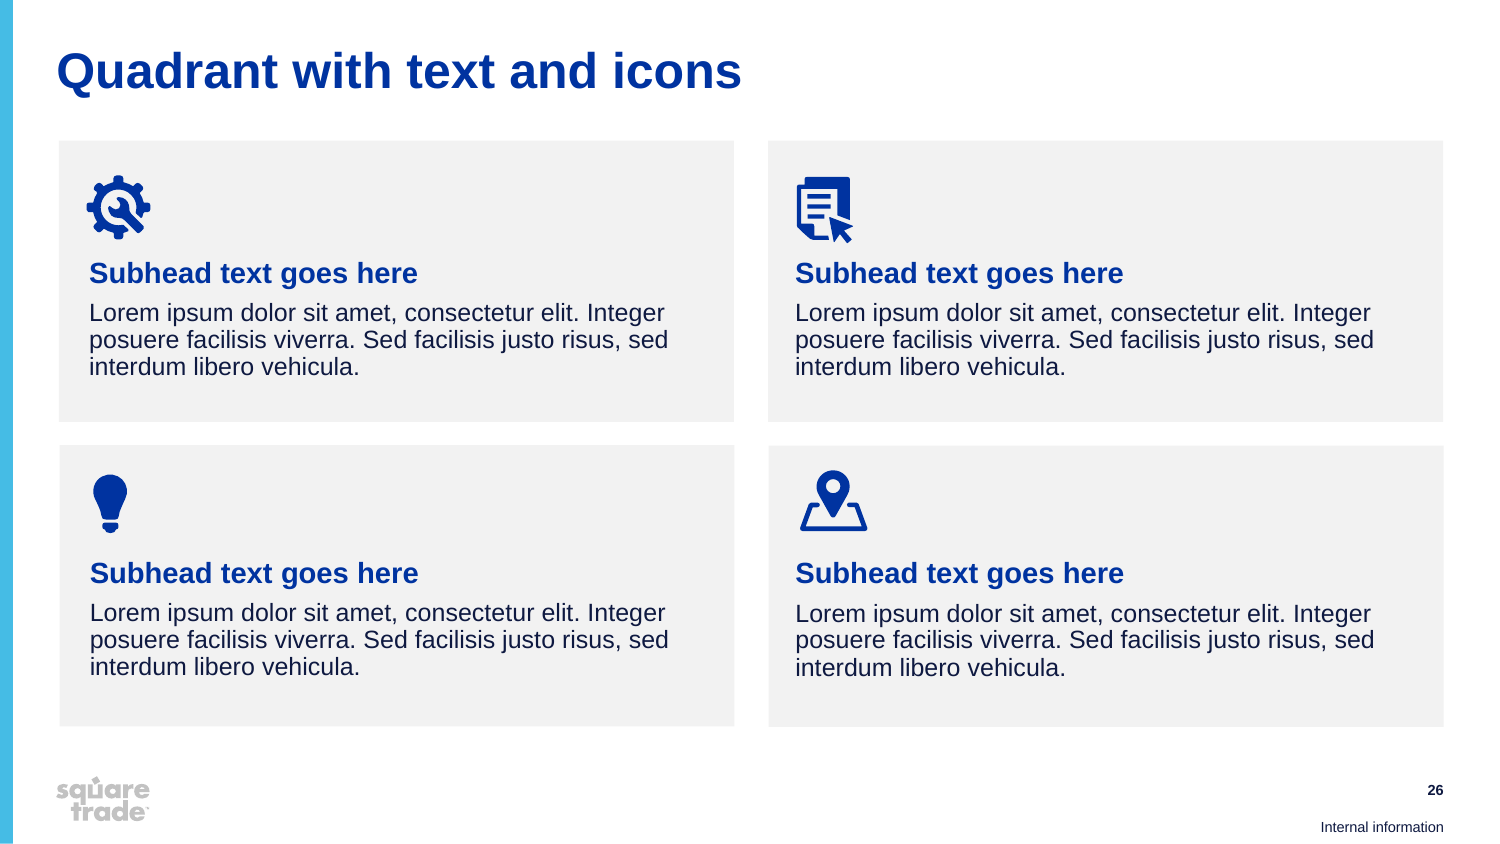

# Quadrant with text and icons

Subhead text goes here
Lorem ipsum dolor sit amet, consectetur elit. Integer posuere facilisis viverra. Sed facilisis justo risus, sed interdum libero vehicula.
Subhead text goes here
Lorem ipsum dolor sit amet, consectetur elit. Integer posuere facilisis viverra. Sed facilisis justo risus, sed interdum libero vehicula.

Subhead text goes here
Lorem ipsum dolor sit amet, consectetur elit. Integer posuere facilisis viverra. Sed facilisis justo risus, sed interdum libero vehicula.
Subhead text goes here
Lorem ipsum dolor sit amet, consectetur elit. Integer posuere facilisis viverra. Sed facilisis justo risus, sed interdum libero vehicula.
26